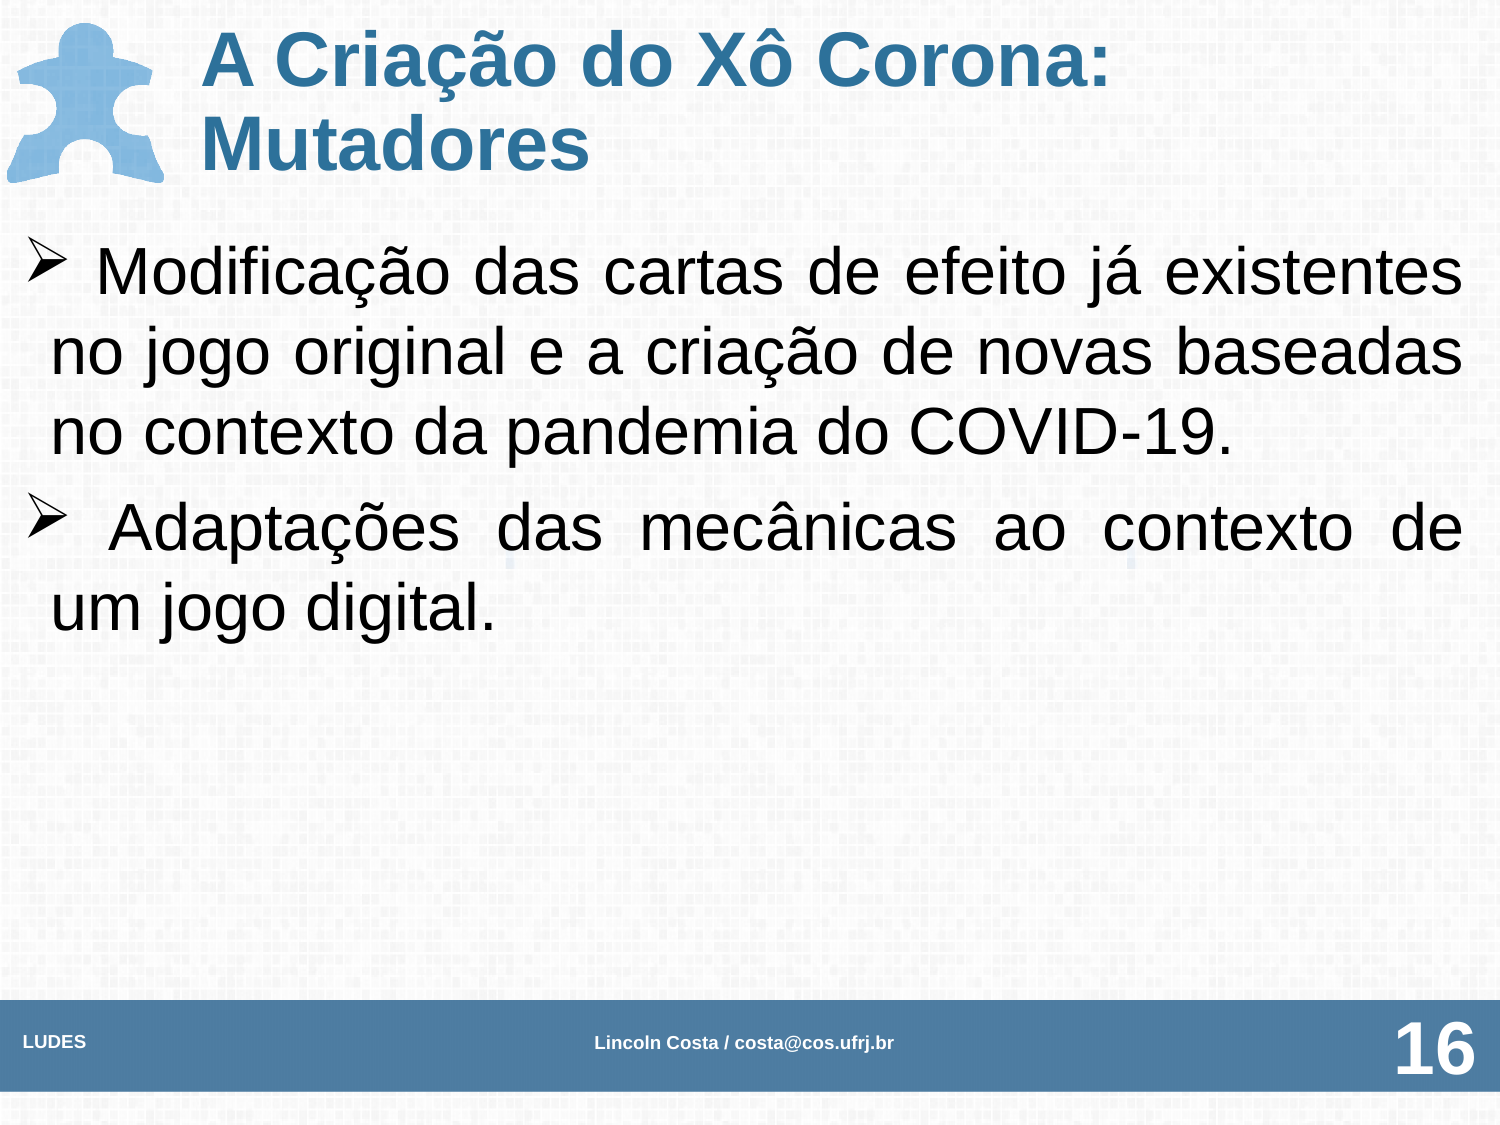

# A Criação do Xô Corona: Mutadores
 Modificação das cartas de efeito já existentes no jogo original e a criação de novas baseadas no contexto da pandemia do COVID-19.
 Adaptações das mecânicas ao contexto de um jogo digital.
LUDES
Lincoln Costa / costa@cos.ufrj.br
16